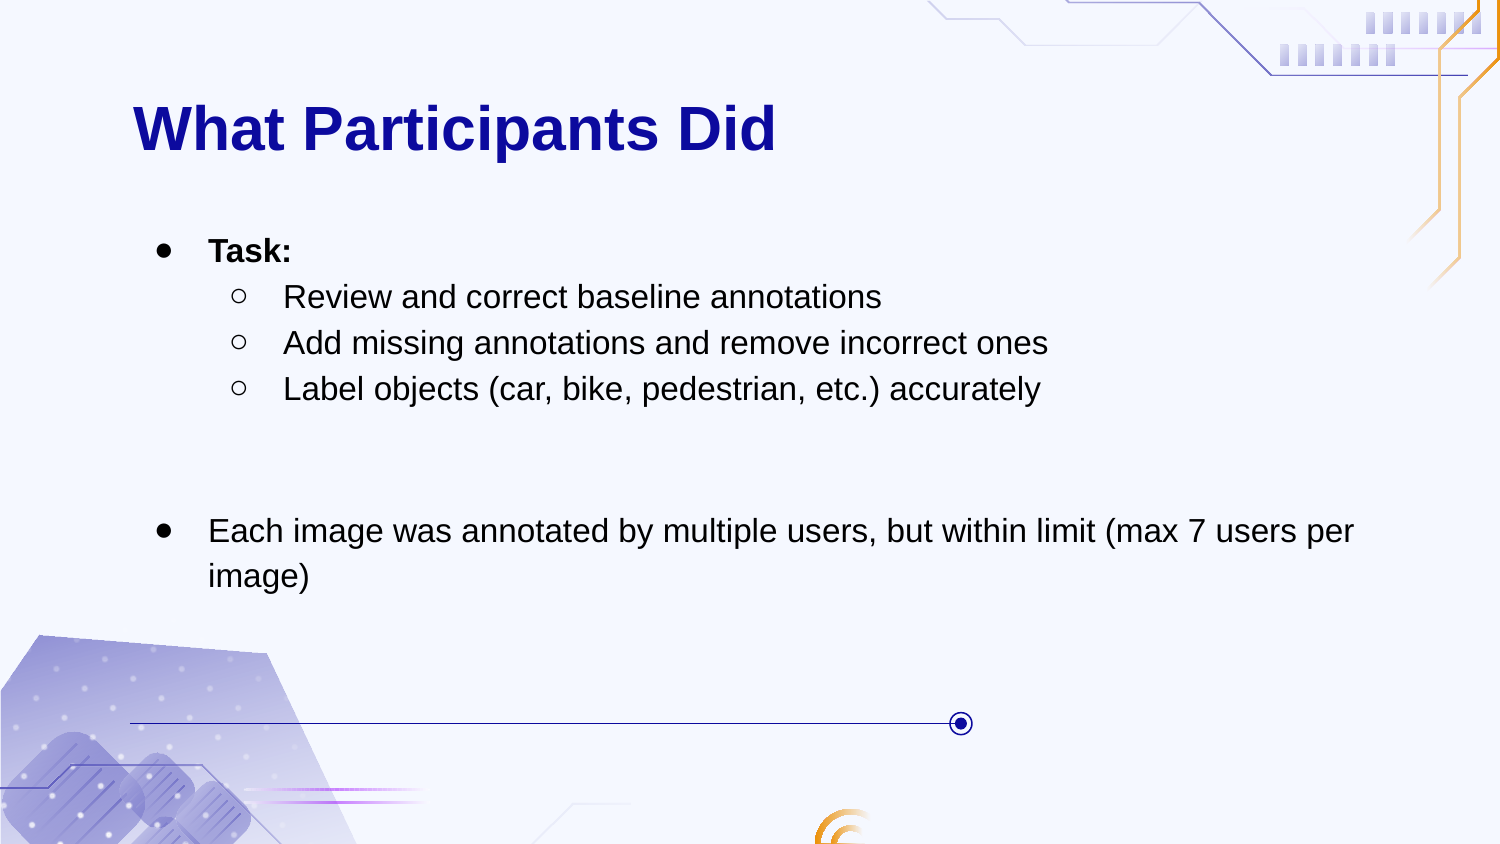

# What Participants Did
Task:
Review and correct baseline annotations
Add missing annotations and remove incorrect ones
Label objects (car, bike, pedestrian, etc.) accurately

Each image was annotated by multiple users, but within limit (max 7 users per image)